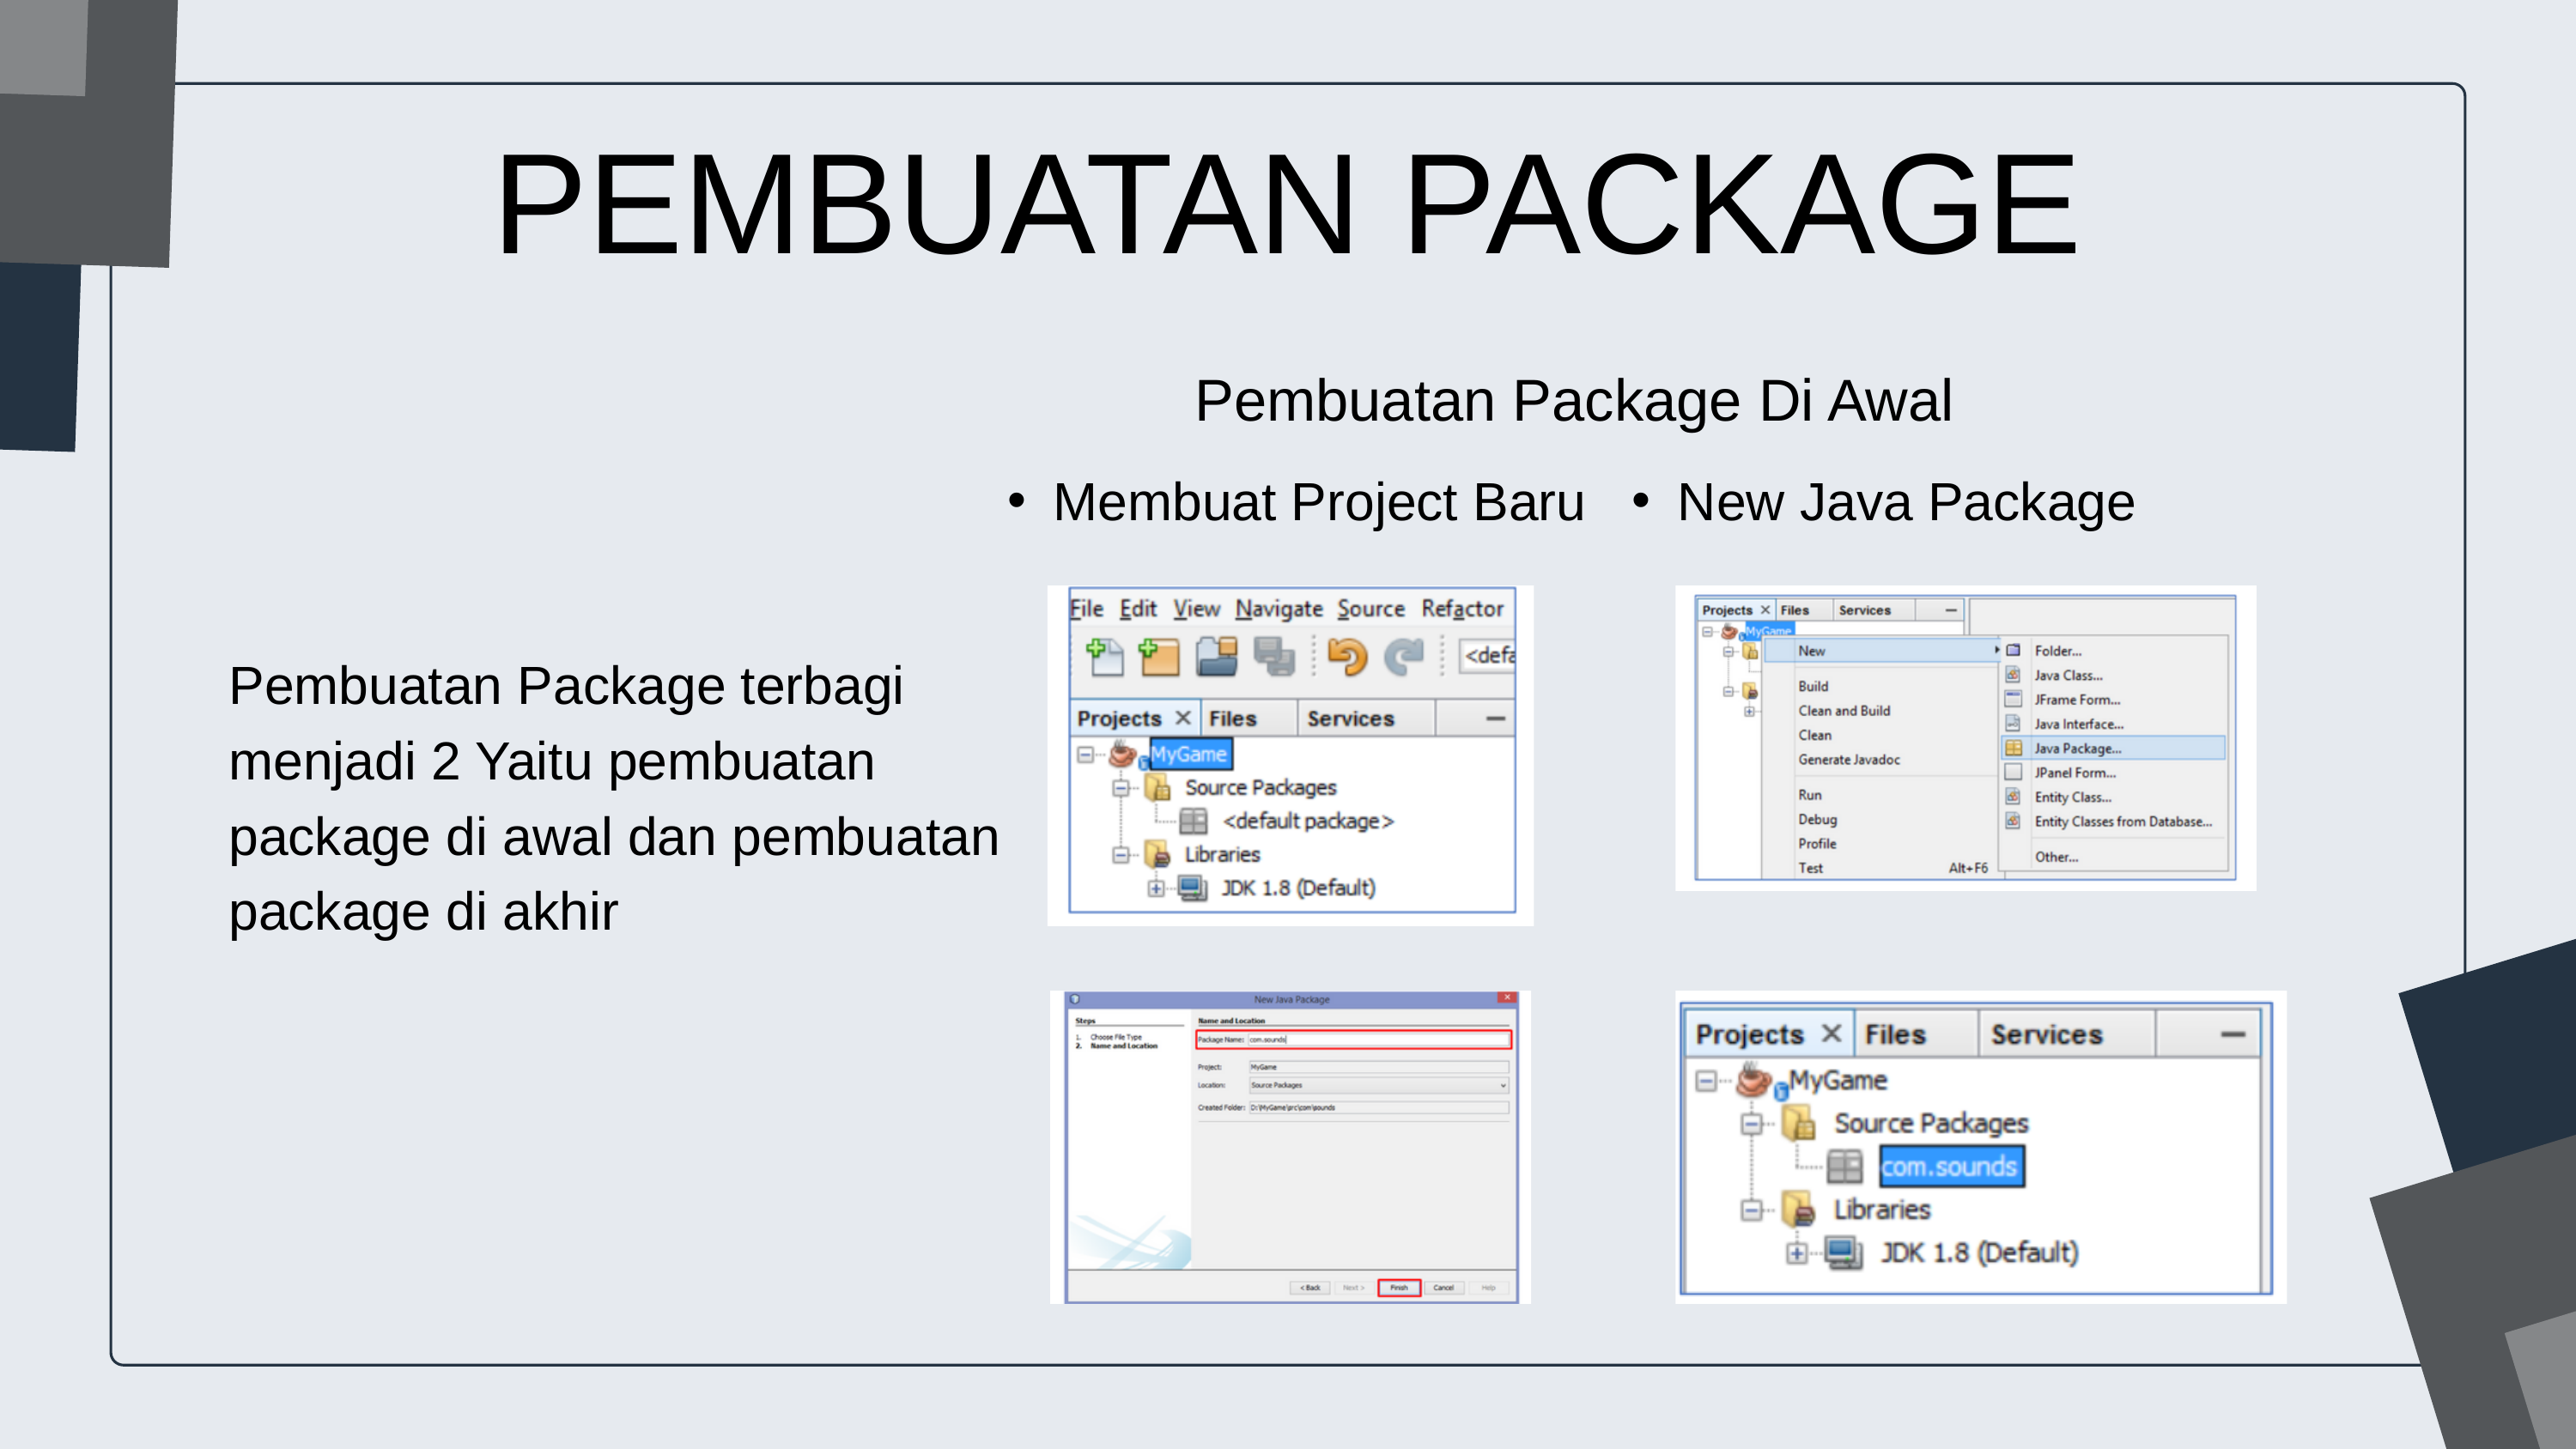

PEMBUATAN PACKAGE
Pembuatan Package Di Awal
Membuat Project Baru
New Java Package

Pembuatan Package terbagi menjadi 2 Yaitu pembuatan package di awal dan pembuatan package di akhir